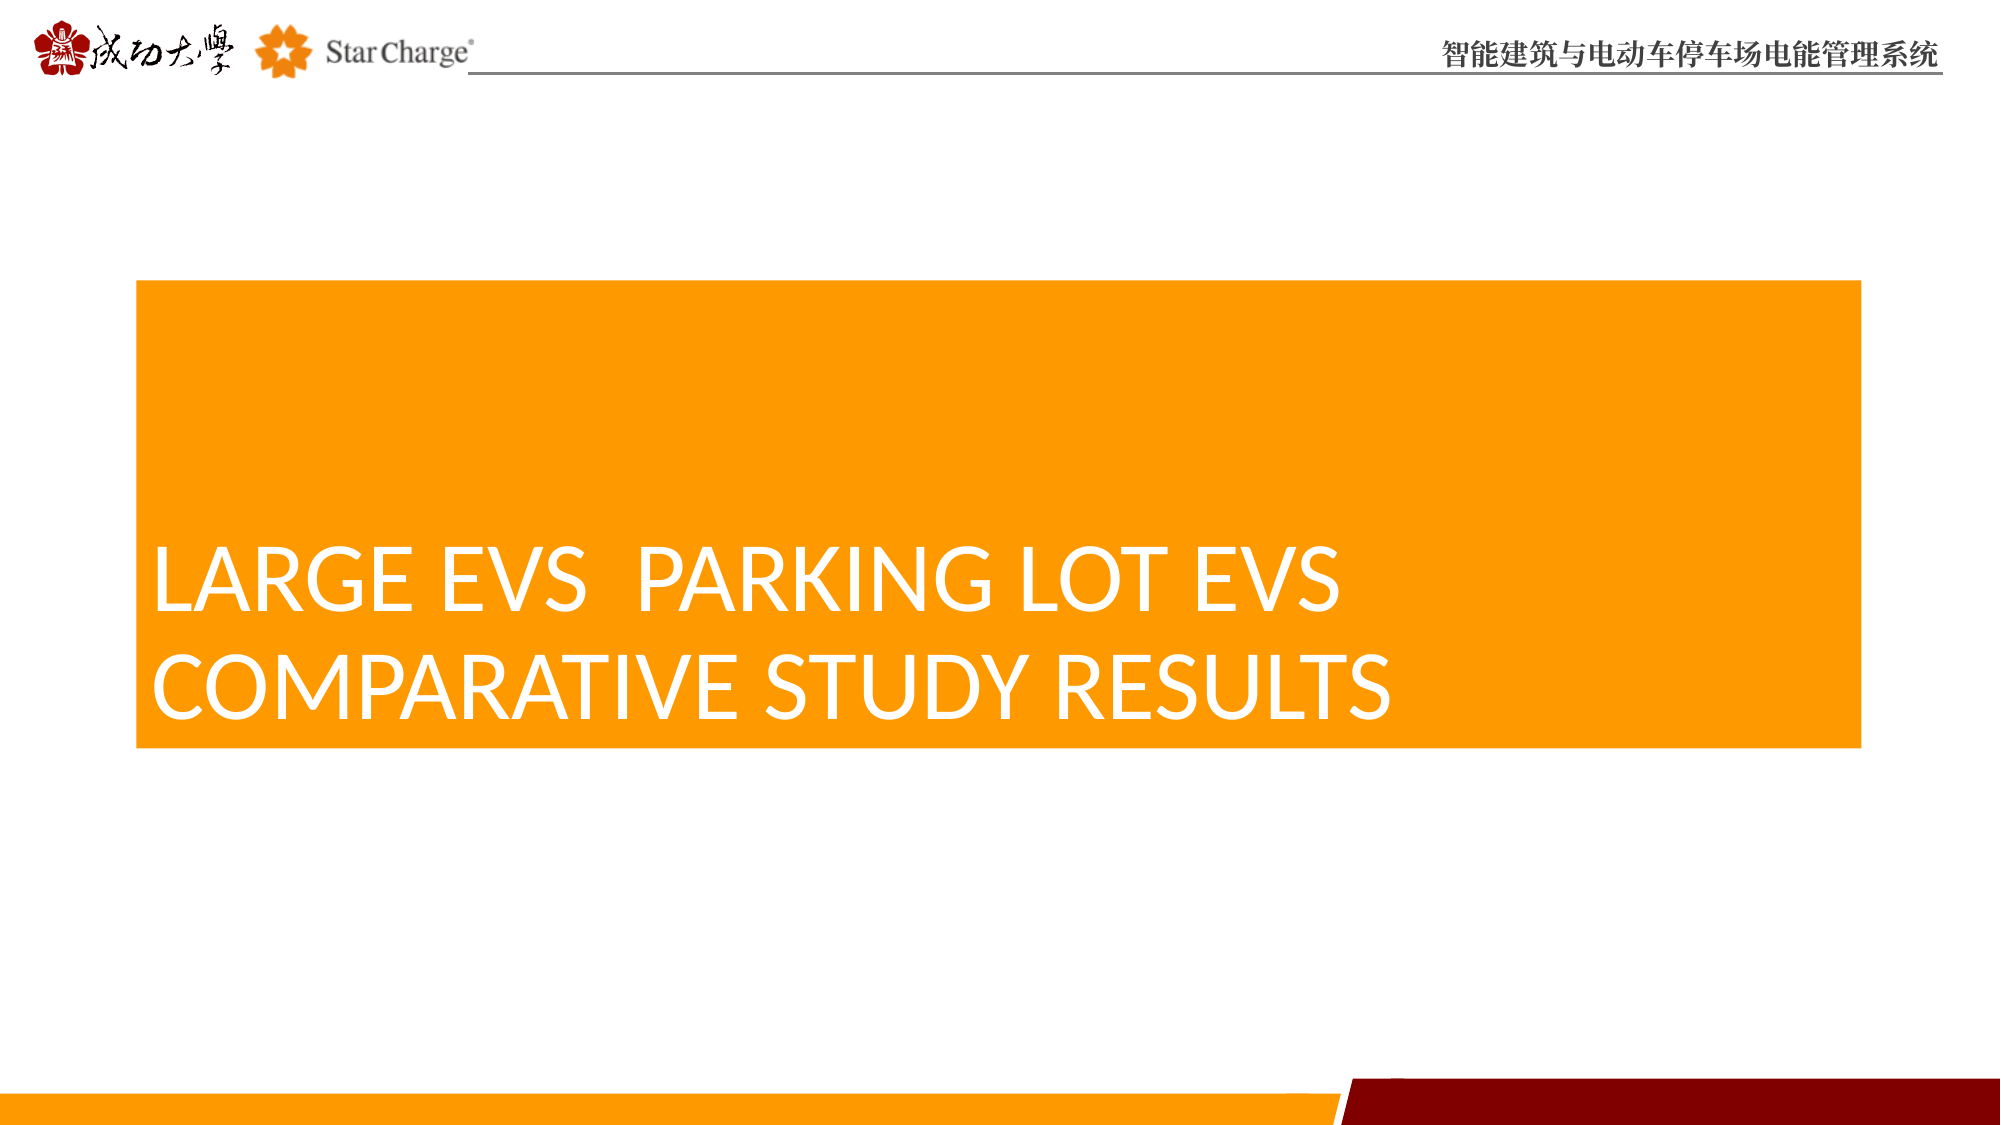

# LARGE EVS  PARKING LOT EVS COMPARATIVE STUDY RESULTS